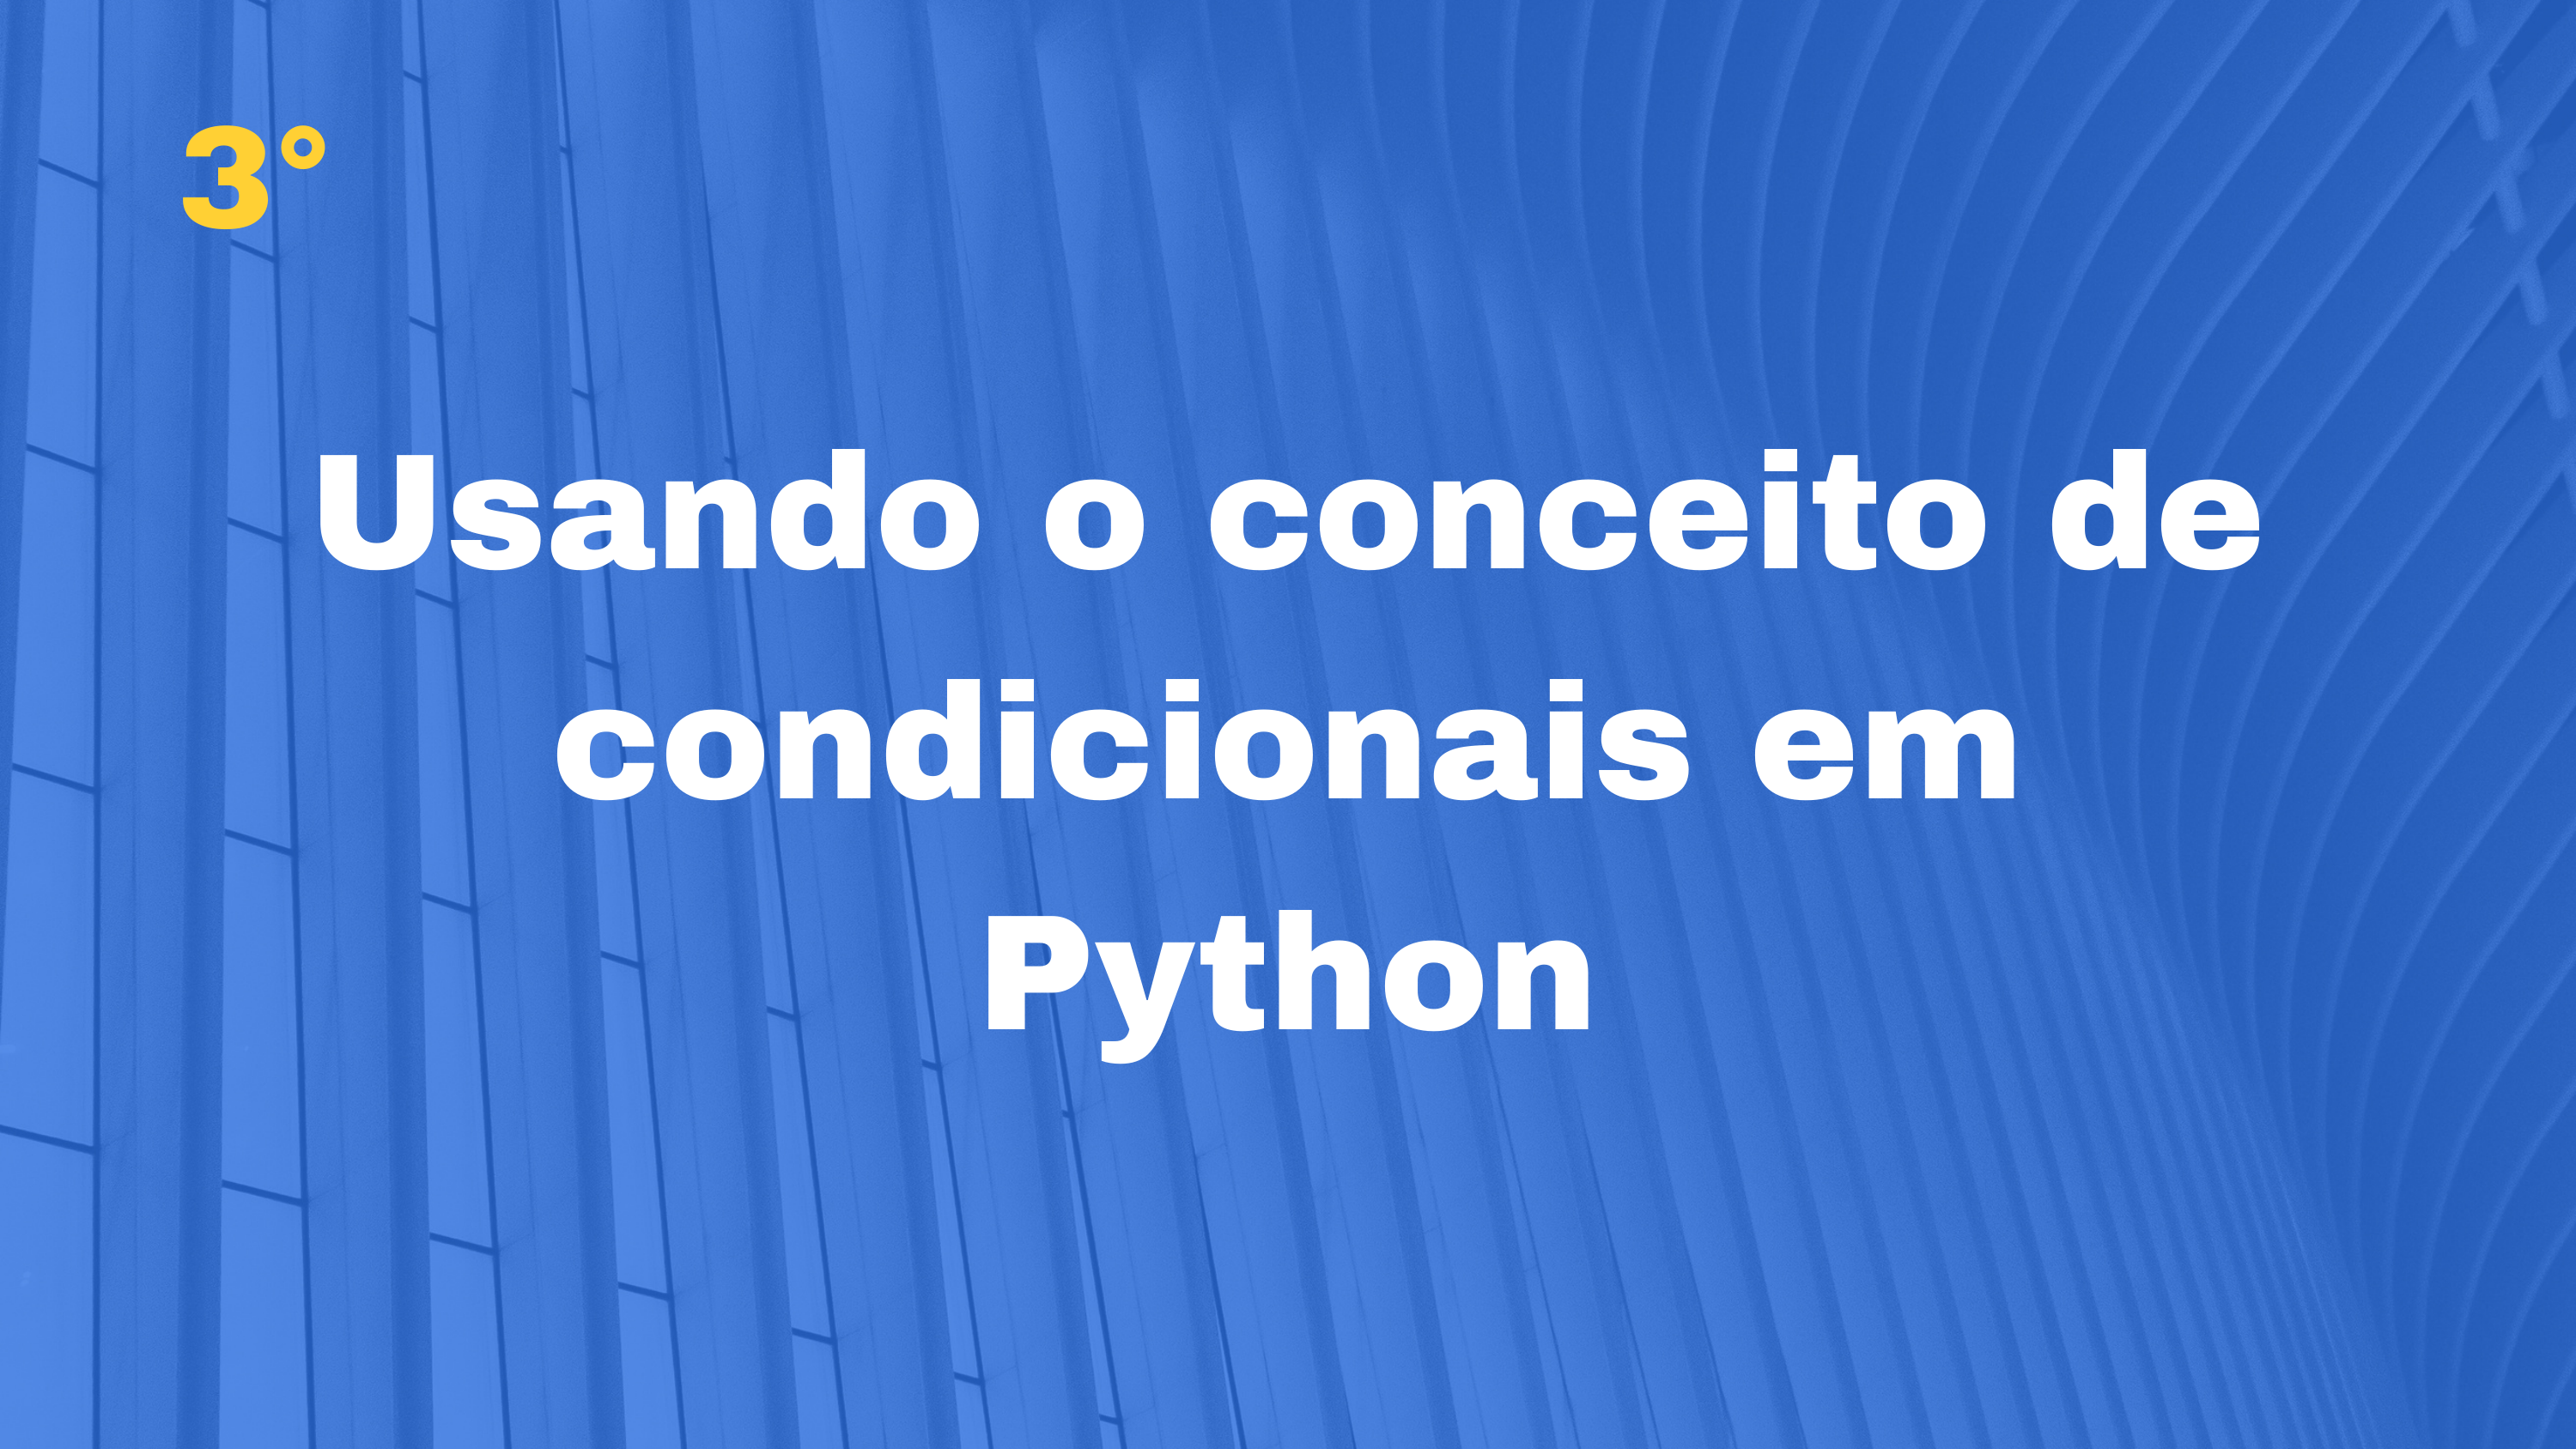

3°
Usando o conceito de condicionais em Python